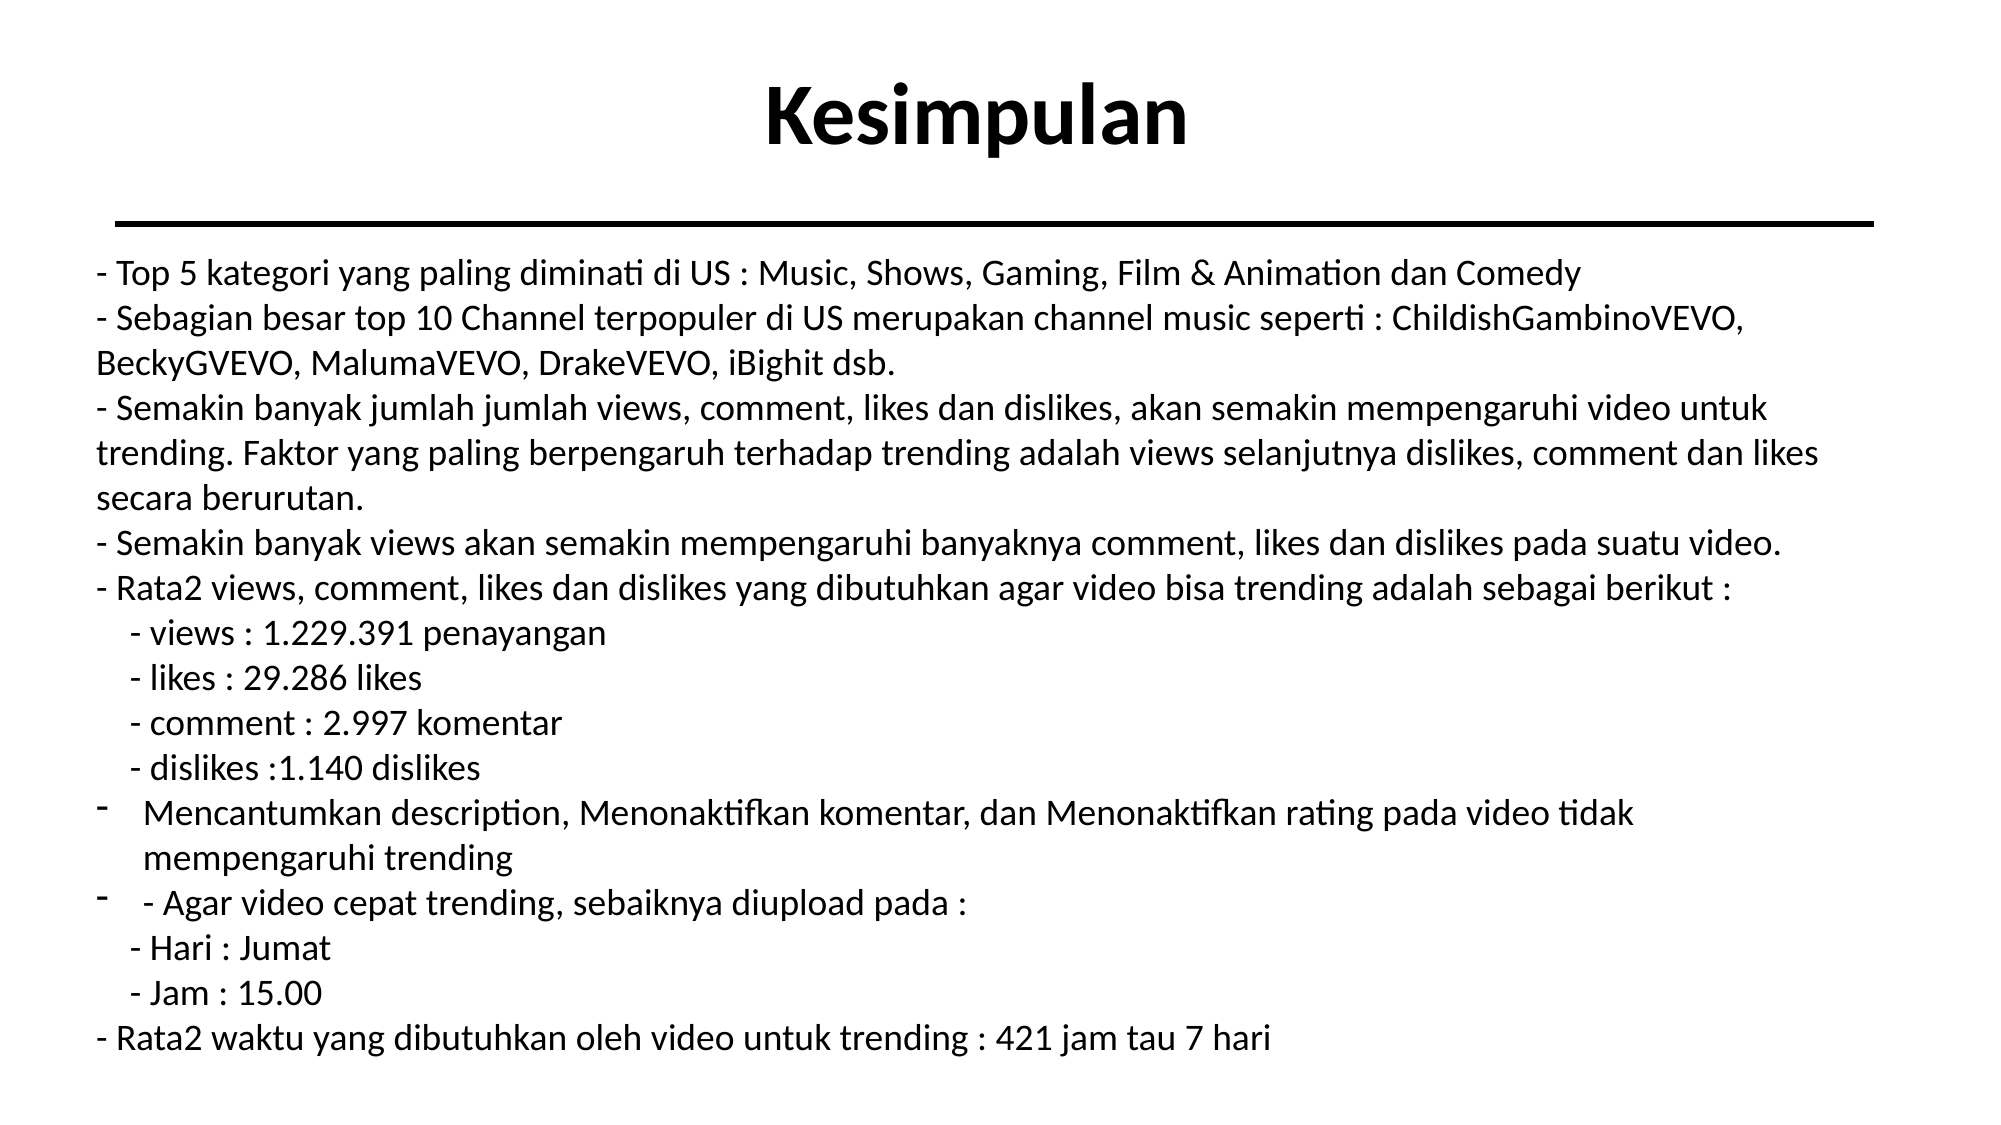

Kesimpulan
- Top 5 kategori yang paling diminati di US : Music, Shows, Gaming, Film & Animation dan Comedy
- Sebagian besar top 10 Channel terpopuler di US merupakan channel music seperti : ChildishGambinoVEVO, BeckyGVEVO, MalumaVEVO, DrakeVEVO, iBighit dsb.
- Semakin banyak jumlah jumlah views, comment, likes dan dislikes, akan semakin mempengaruhi video untuk trending. Faktor yang paling berpengaruh terhadap trending adalah views selanjutnya dislikes, comment dan likes secara berurutan.
- Semakin banyak views akan semakin mempengaruhi banyaknya comment, likes dan dislikes pada suatu video.
- Rata2 views, comment, likes dan dislikes yang dibutuhkan agar video bisa trending adalah sebagai berikut :
    - views : 1.229.391 penayangan
    - likes : 29.286 likes
    - comment : 2.997 komentar
    - dislikes :1.140 dislikes
Mencantumkan description, Menonaktifkan komentar, dan Menonaktifkan rating pada video tidak mempengaruhi trending
- Agar video cepat trending, sebaiknya diupload pada :
    - Hari : Jumat
    - Jam : 15.00
- Rata2 waktu yang dibutuhkan oleh video untuk trending : 421 jam tau 7 hari